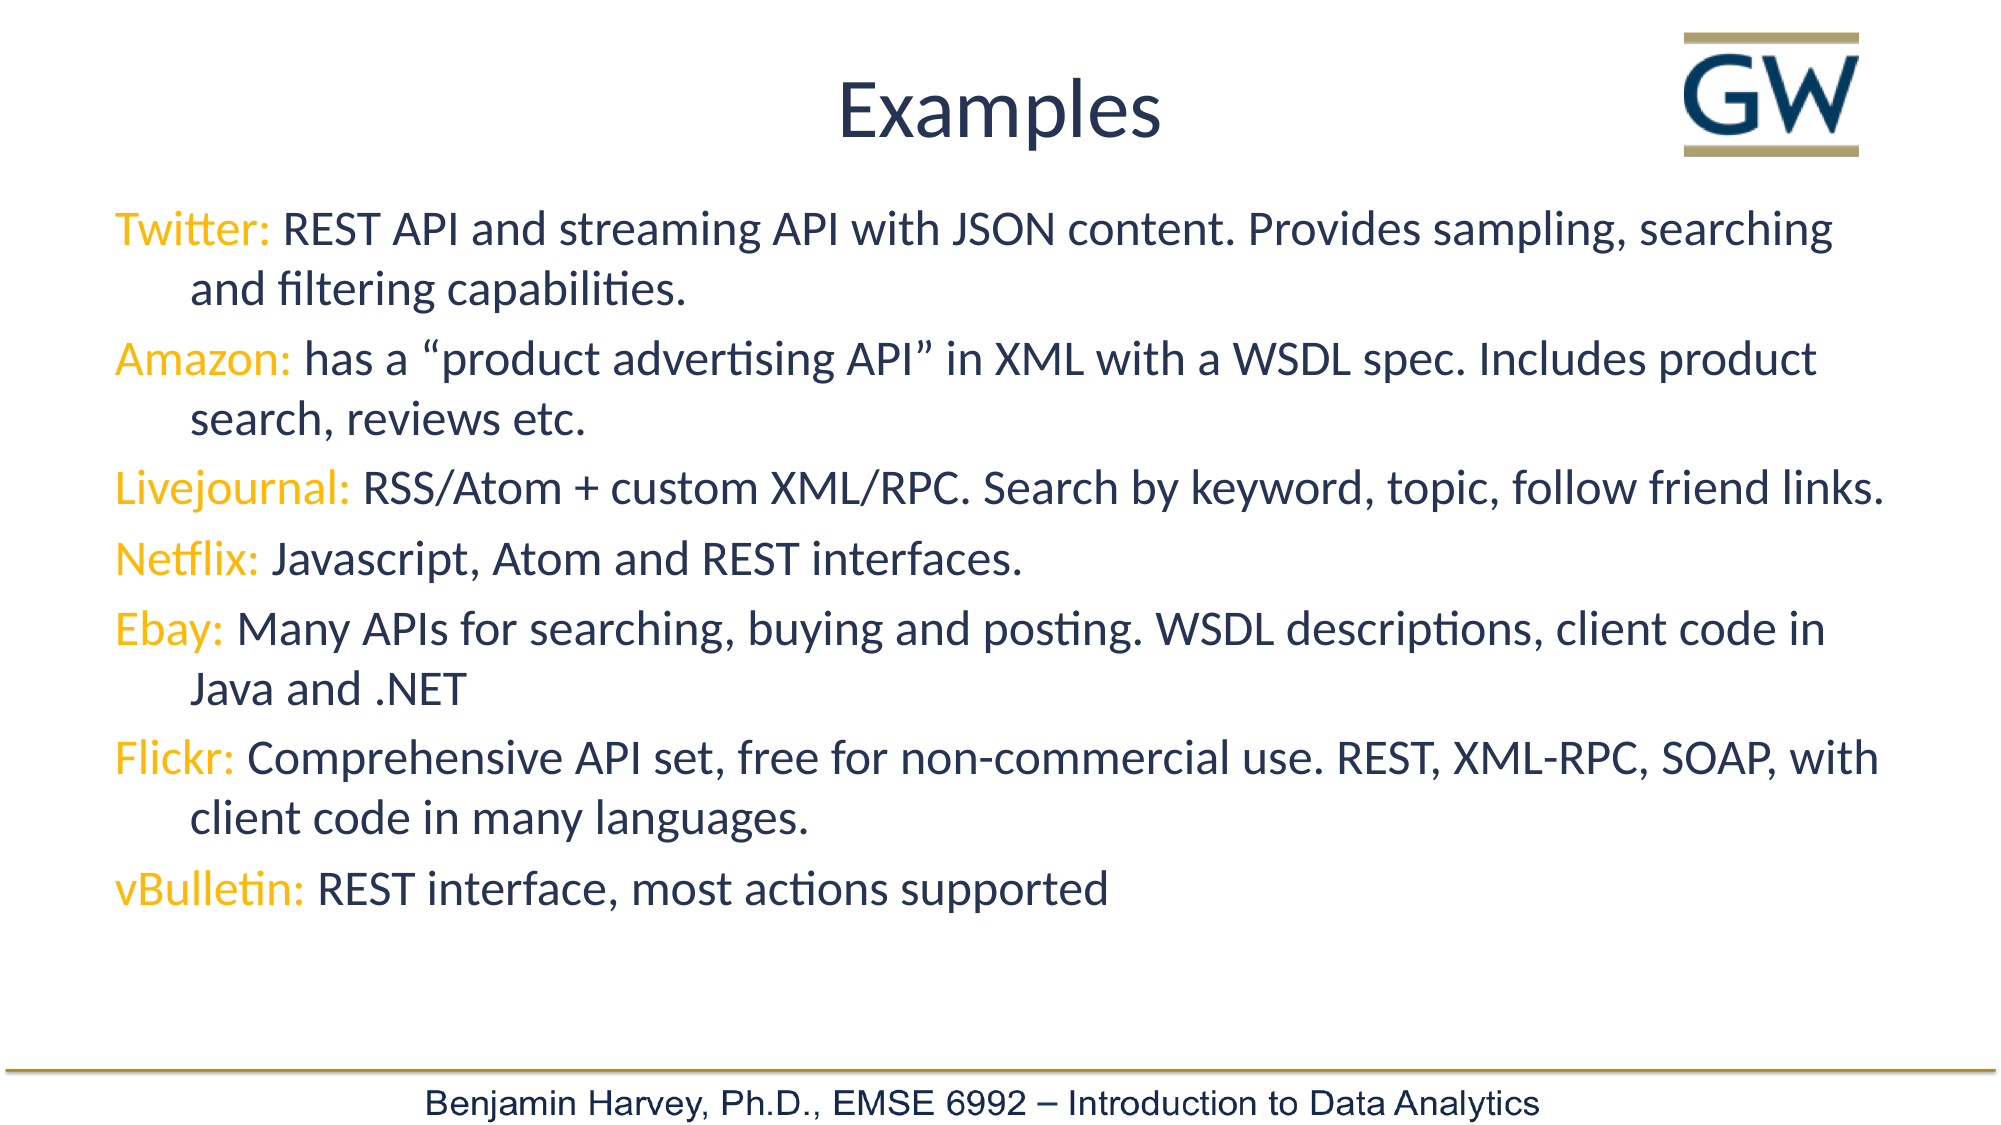

# Examples
Twitter: REST API and streaming API with JSON content. Provides sampling, searching and filtering capabilities.
Amazon: has a “product advertising API” in XML with a WSDL spec. Includes product search, reviews etc.
Livejournal: RSS/Atom + custom XML/RPC. Search by keyword, topic, follow friend links.
Netflix: Javascript, Atom and REST interfaces.
Ebay: Many APIs for searching, buying and posting. WSDL descriptions, client code in Java and .NET
Flickr: Comprehensive API set, free for non-commercial use. REST, XML-RPC, SOAP, with client code in many languages.
vBulletin: REST interface, most actions supported